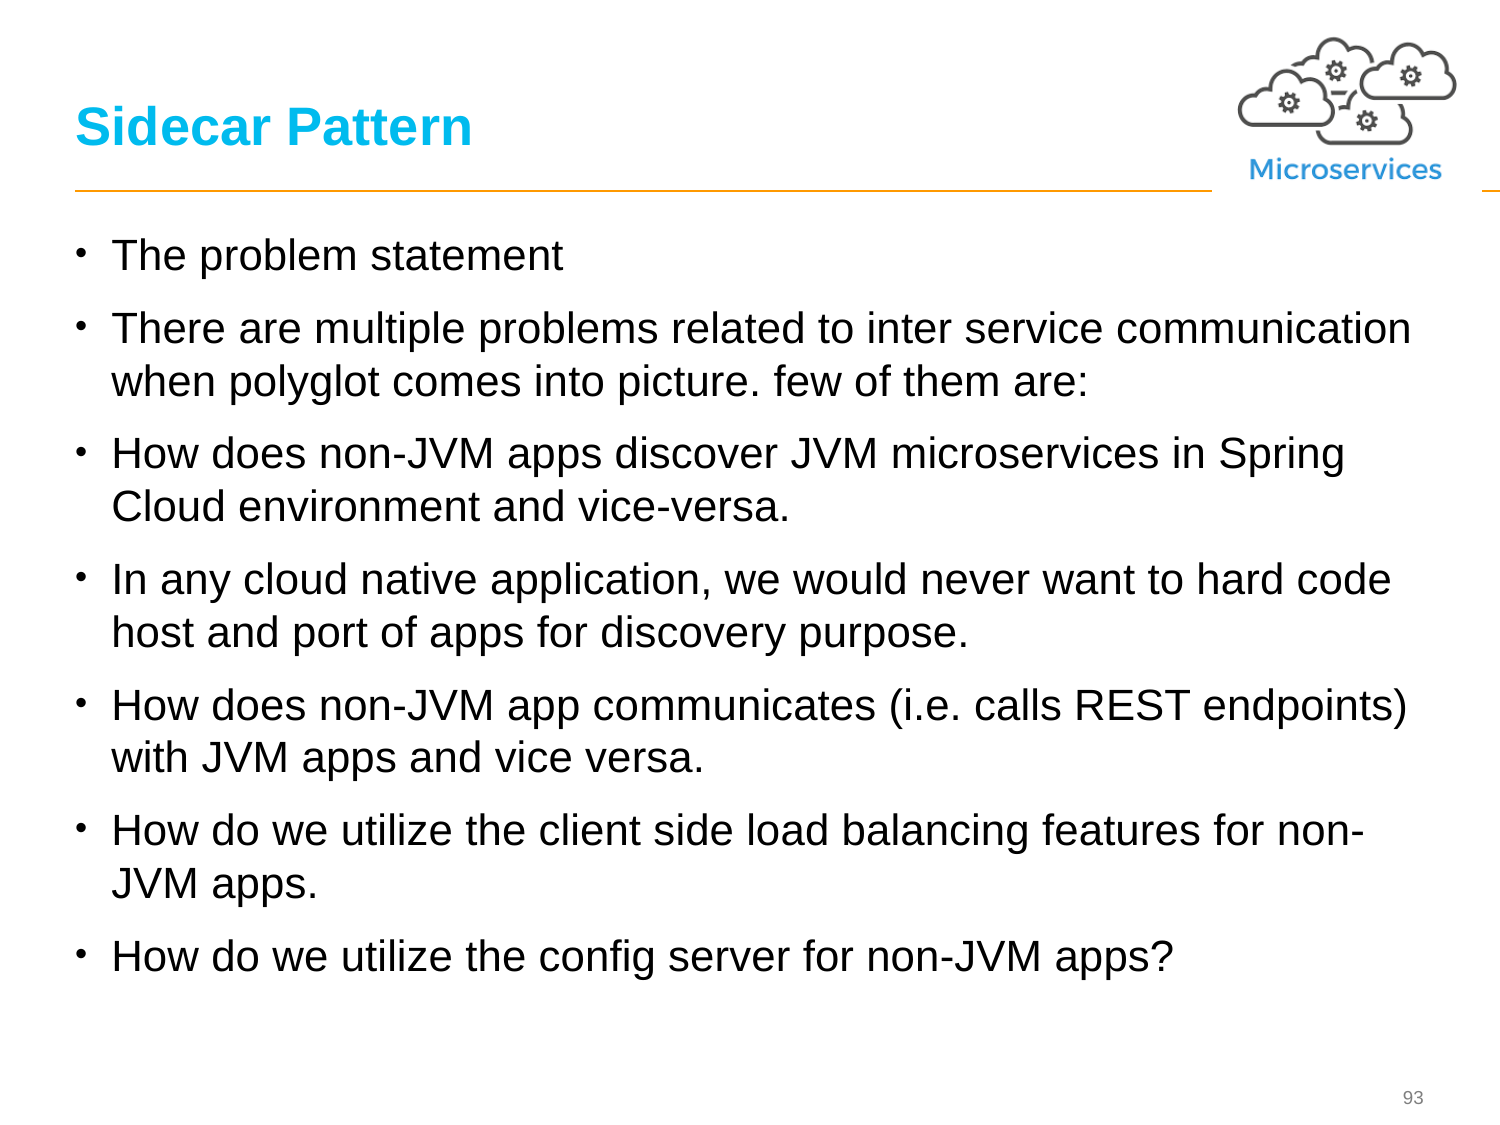

# Sidecar Pattern
The problem statement
There are multiple problems related to inter service communication when polyglot comes into picture. few of them are:
How does non-JVM apps discover JVM microservices in Spring Cloud environment and vice-versa.
In any cloud native application, we would never want to hard code host and port of apps for discovery purpose.
How does non-JVM app communicates (i.e. calls REST endpoints) with JVM apps and vice versa.
How do we utilize the client side load balancing features for non-JVM apps.
How do we utilize the config server for non-JVM apps?